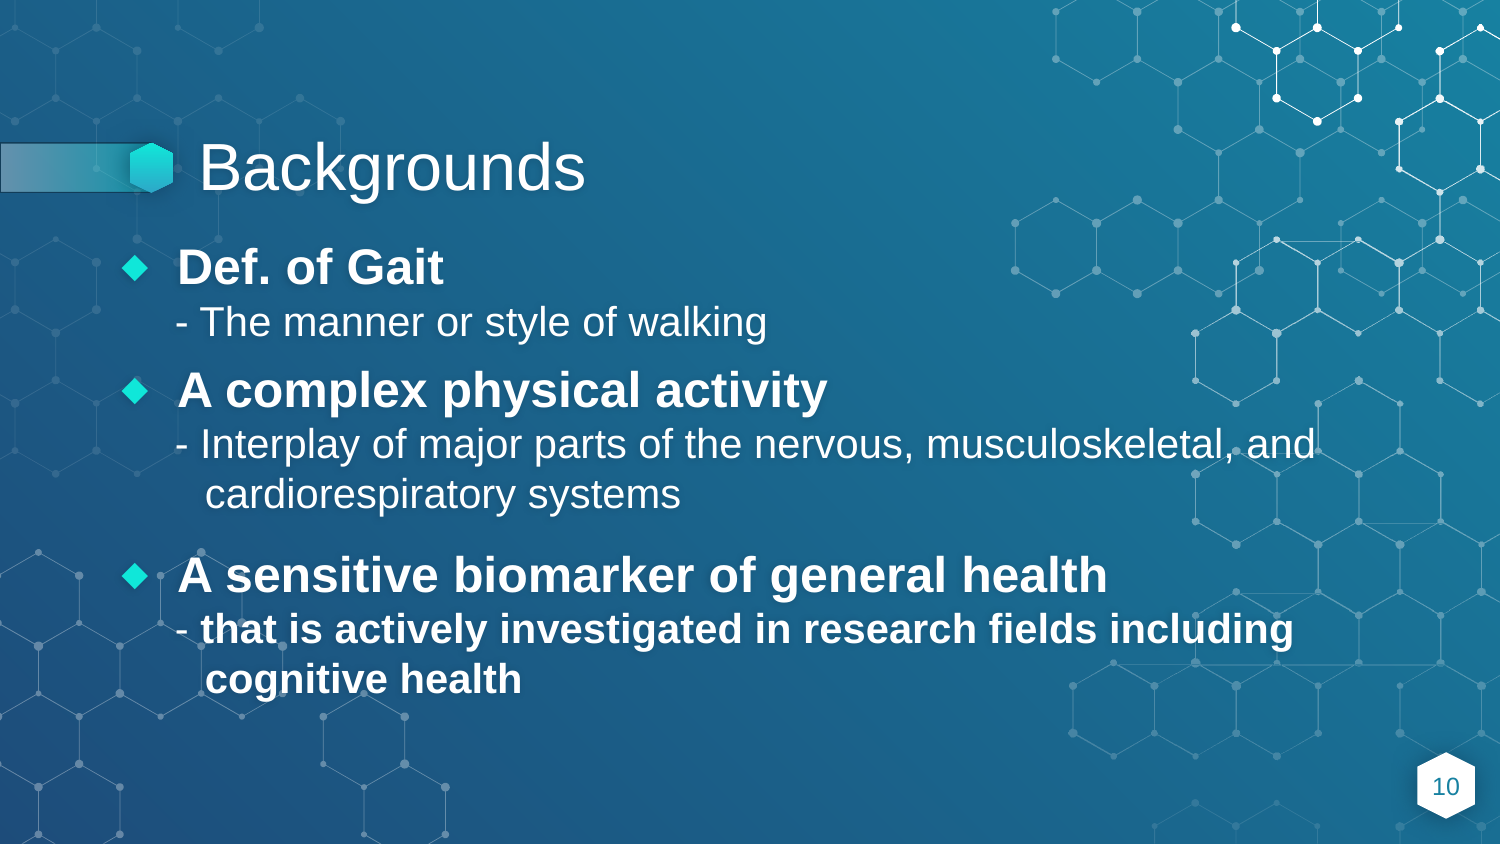

# Backgrounds
Def. of Gait
- The manner or style of walking
A complex physical activity
- Interplay of major parts of the nervous, musculoskeletal, and  cardiorespiratory systems
A sensitive biomarker of general health
- that is actively investigated in research fields including cognitive health
10